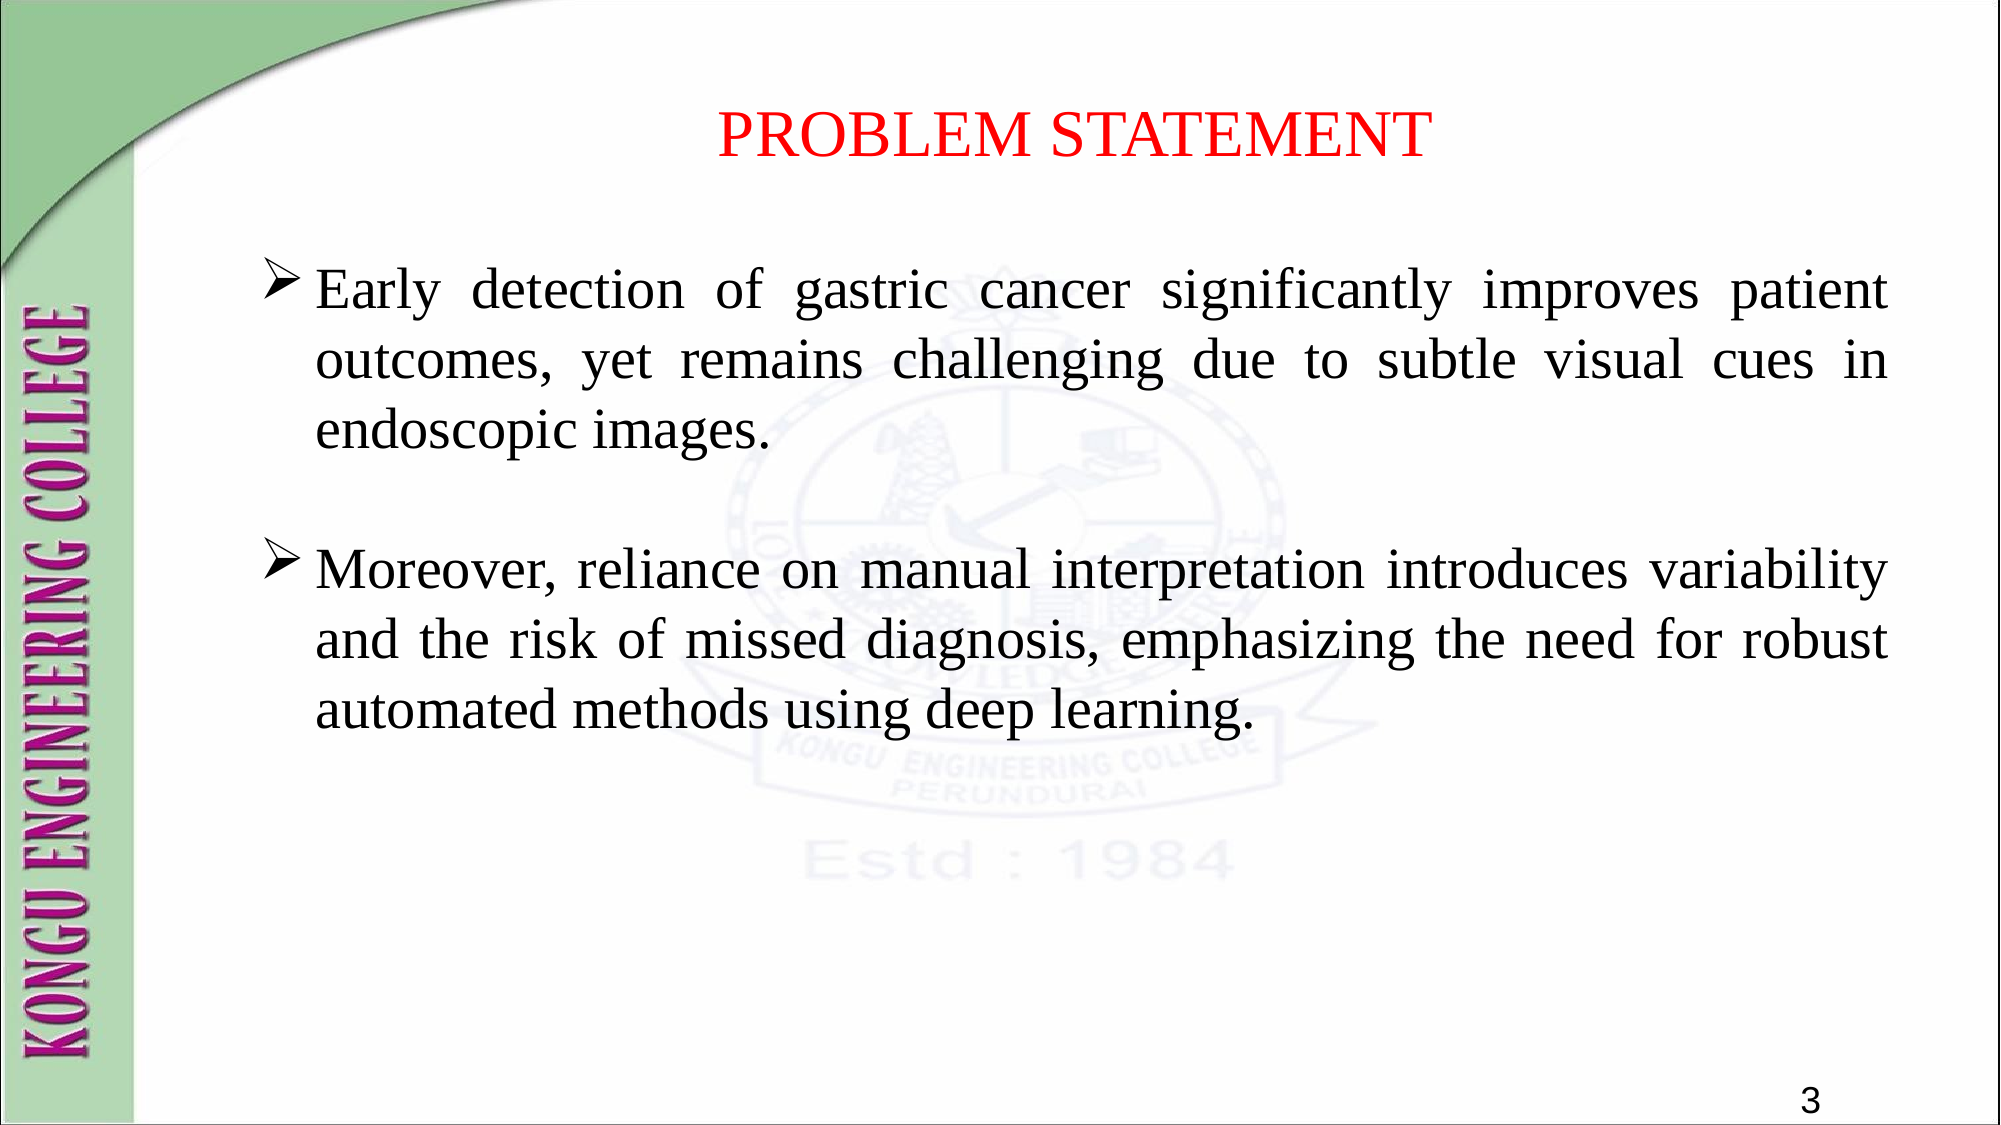

# PROBLEM STATEMENT
Early detection of gastric cancer significantly improves patient outcomes, yet remains challenging due to subtle visual cues in endoscopic images.

Moreover, reliance on manual interpretation introduces variability and the risk of missed diagnosis, emphasizing the need for robust automated methods using deep learning.
3